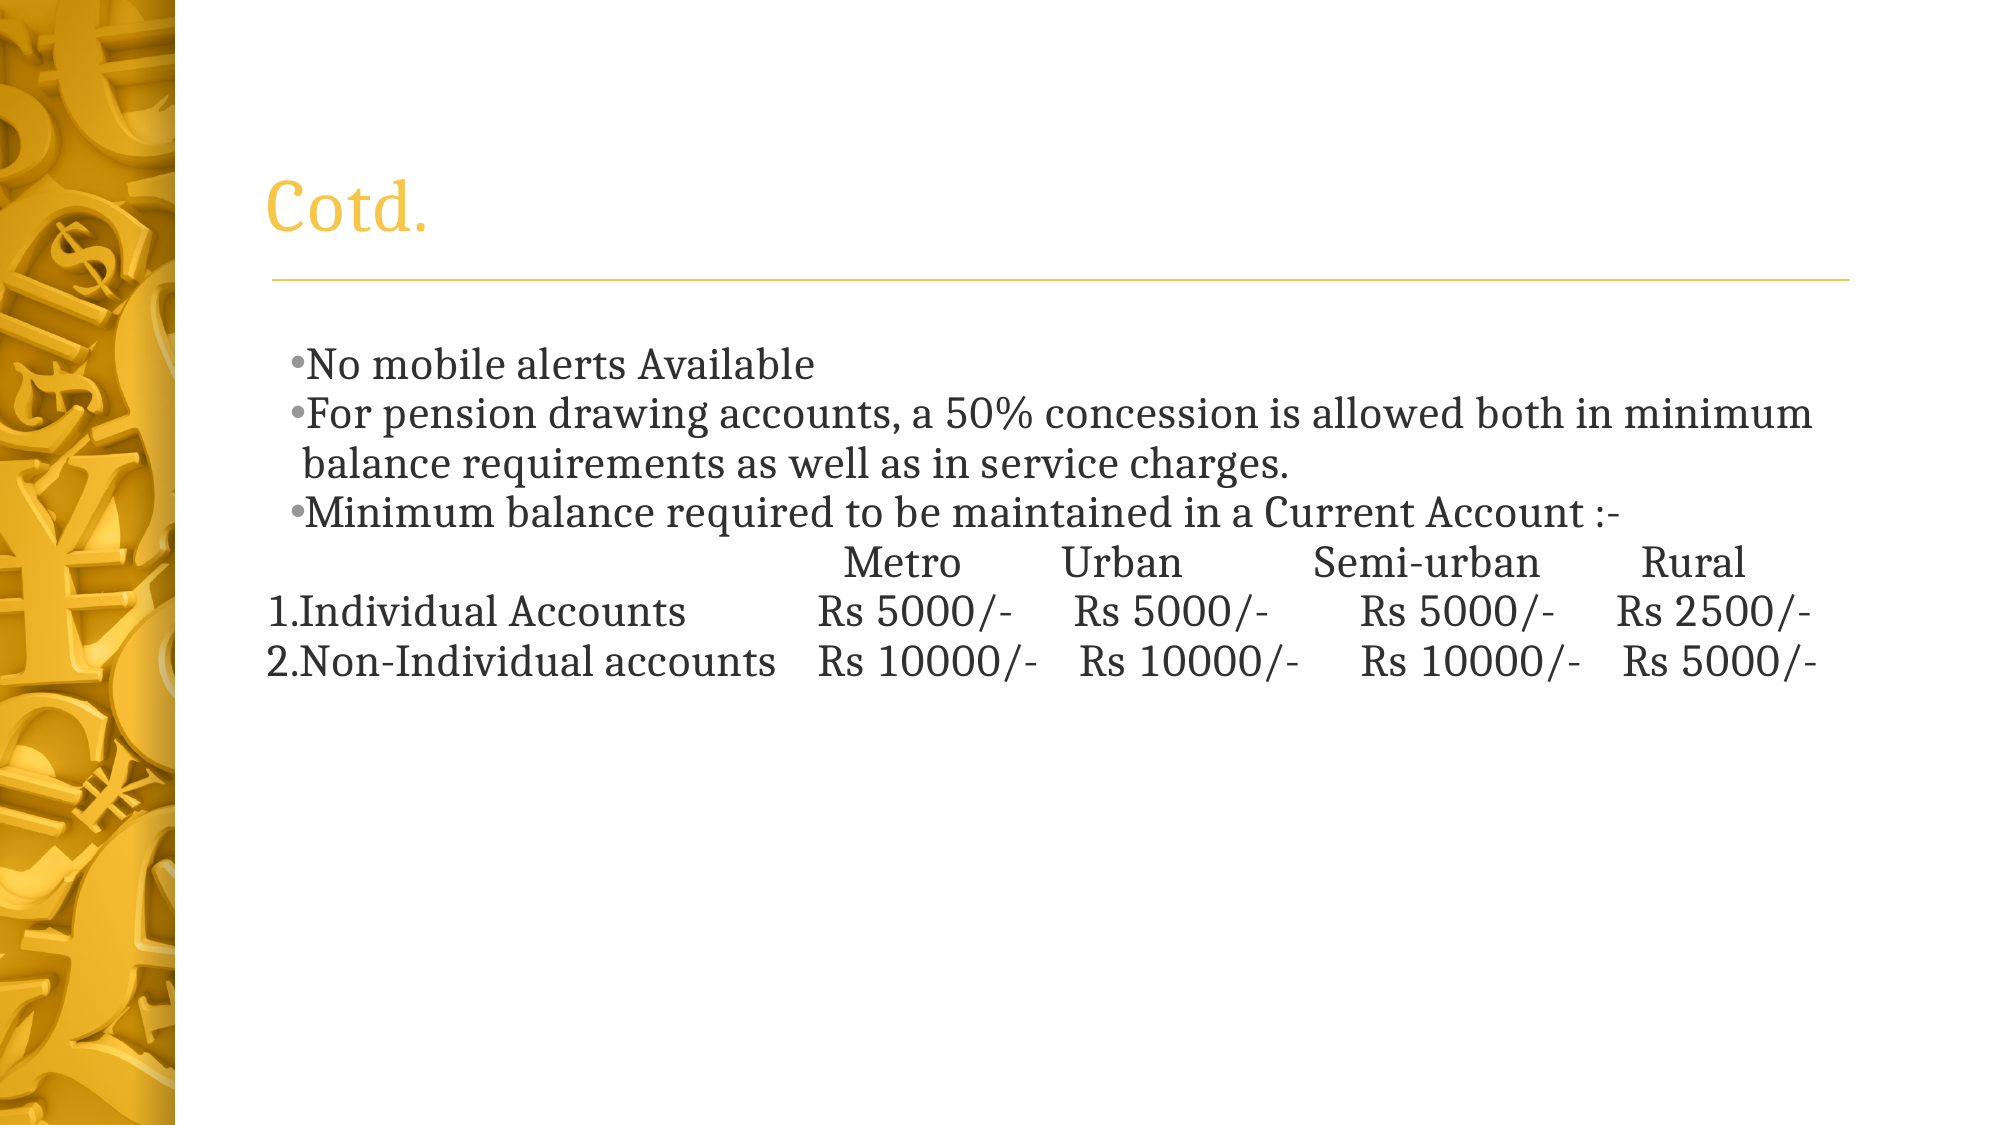

# Cotd.
No mobile alerts Available
For pension drawing accounts, a 50% concession is allowed both in minimum balance requirements as well as in service charges.
Minimum balance required to be maintained in a Current Account :-
                                                          Metro          Urban             Semi-urban          Rural
1.Individual Accounts             Rs 5000/-      Rs 5000/-         Rs 5000/-      Rs 2500/-
2.Non-Individual accounts    Rs 10000/-    Rs 10000/-      Rs 10000/-    Rs 5000/-